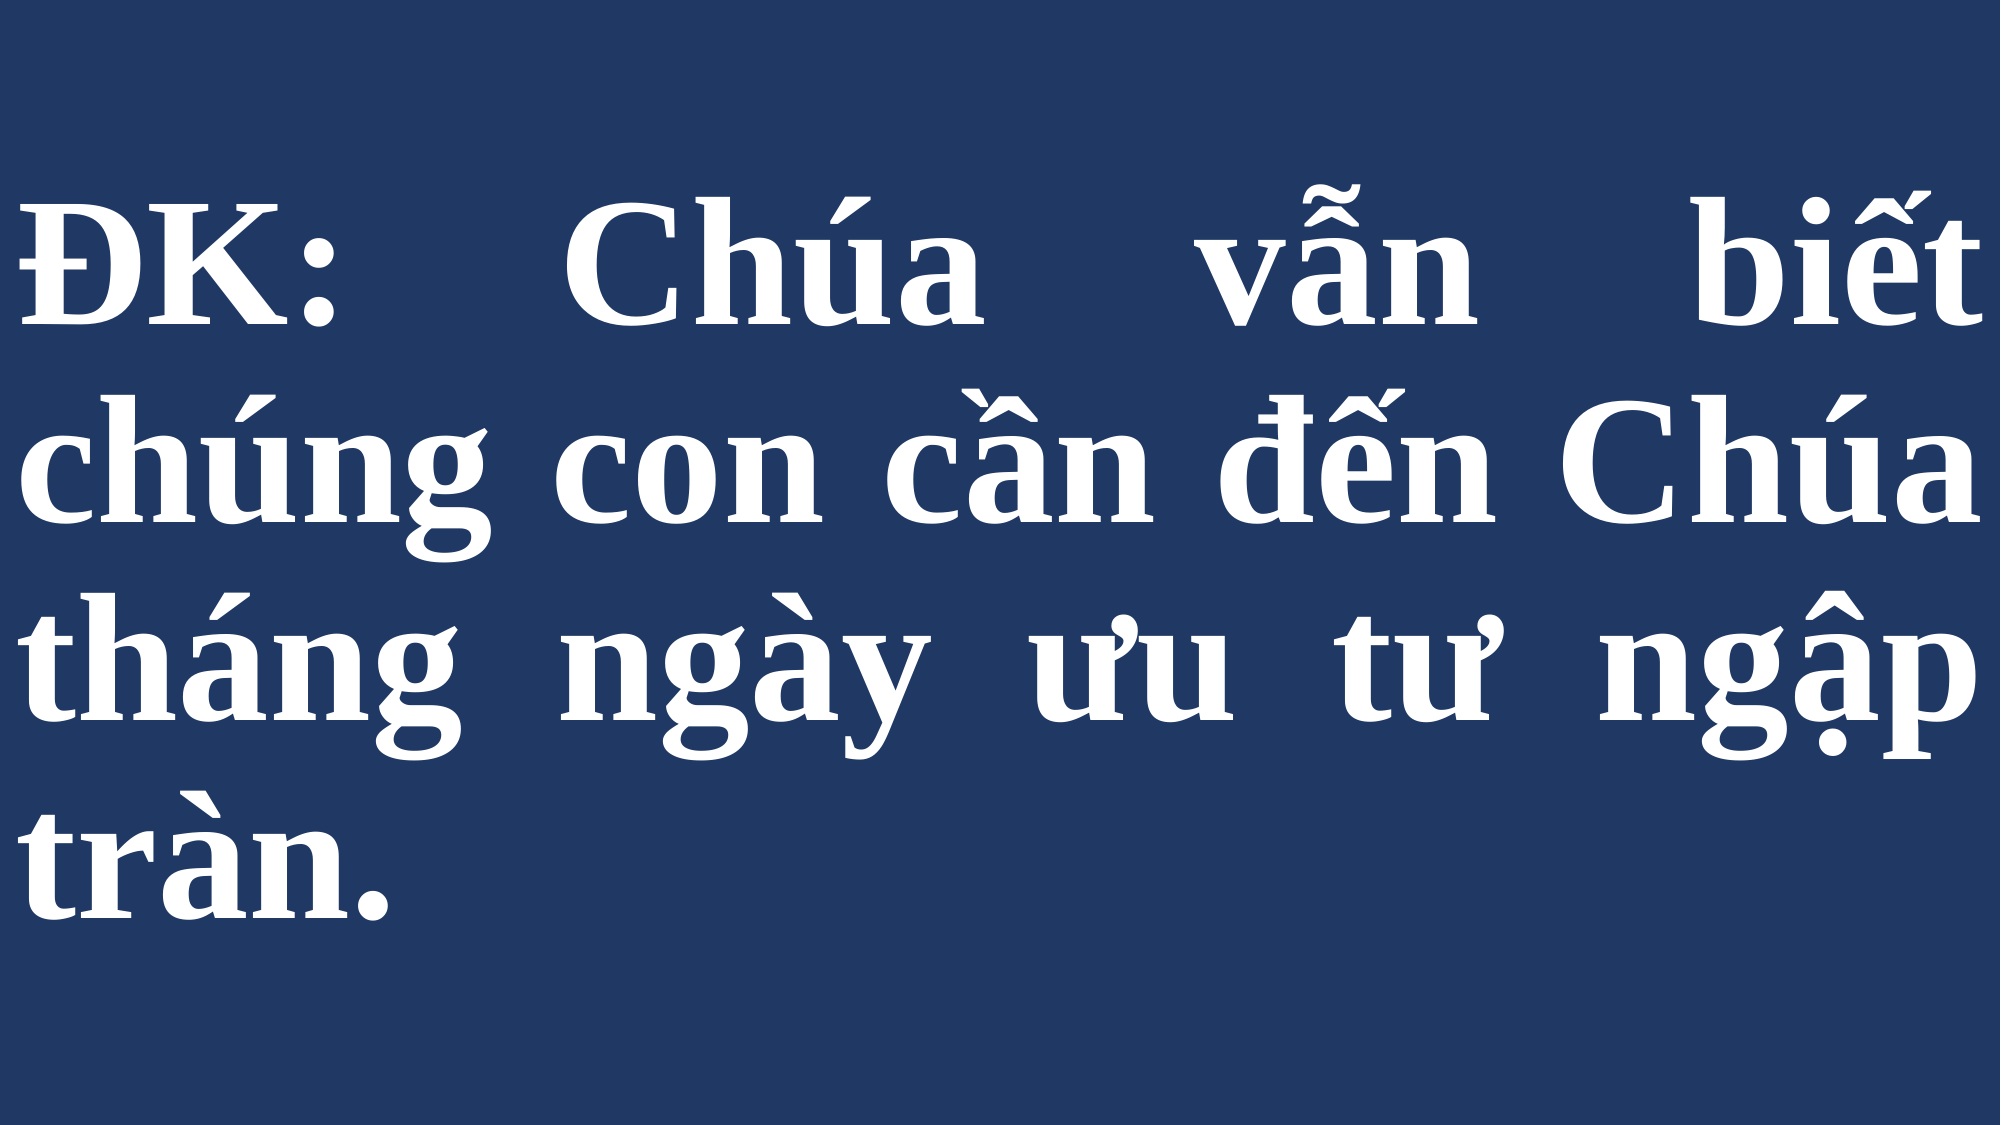

# ĐK: Chúa vẫn biết chúng con cần đến Chúa tháng ngày ưu tư ngập tràn.